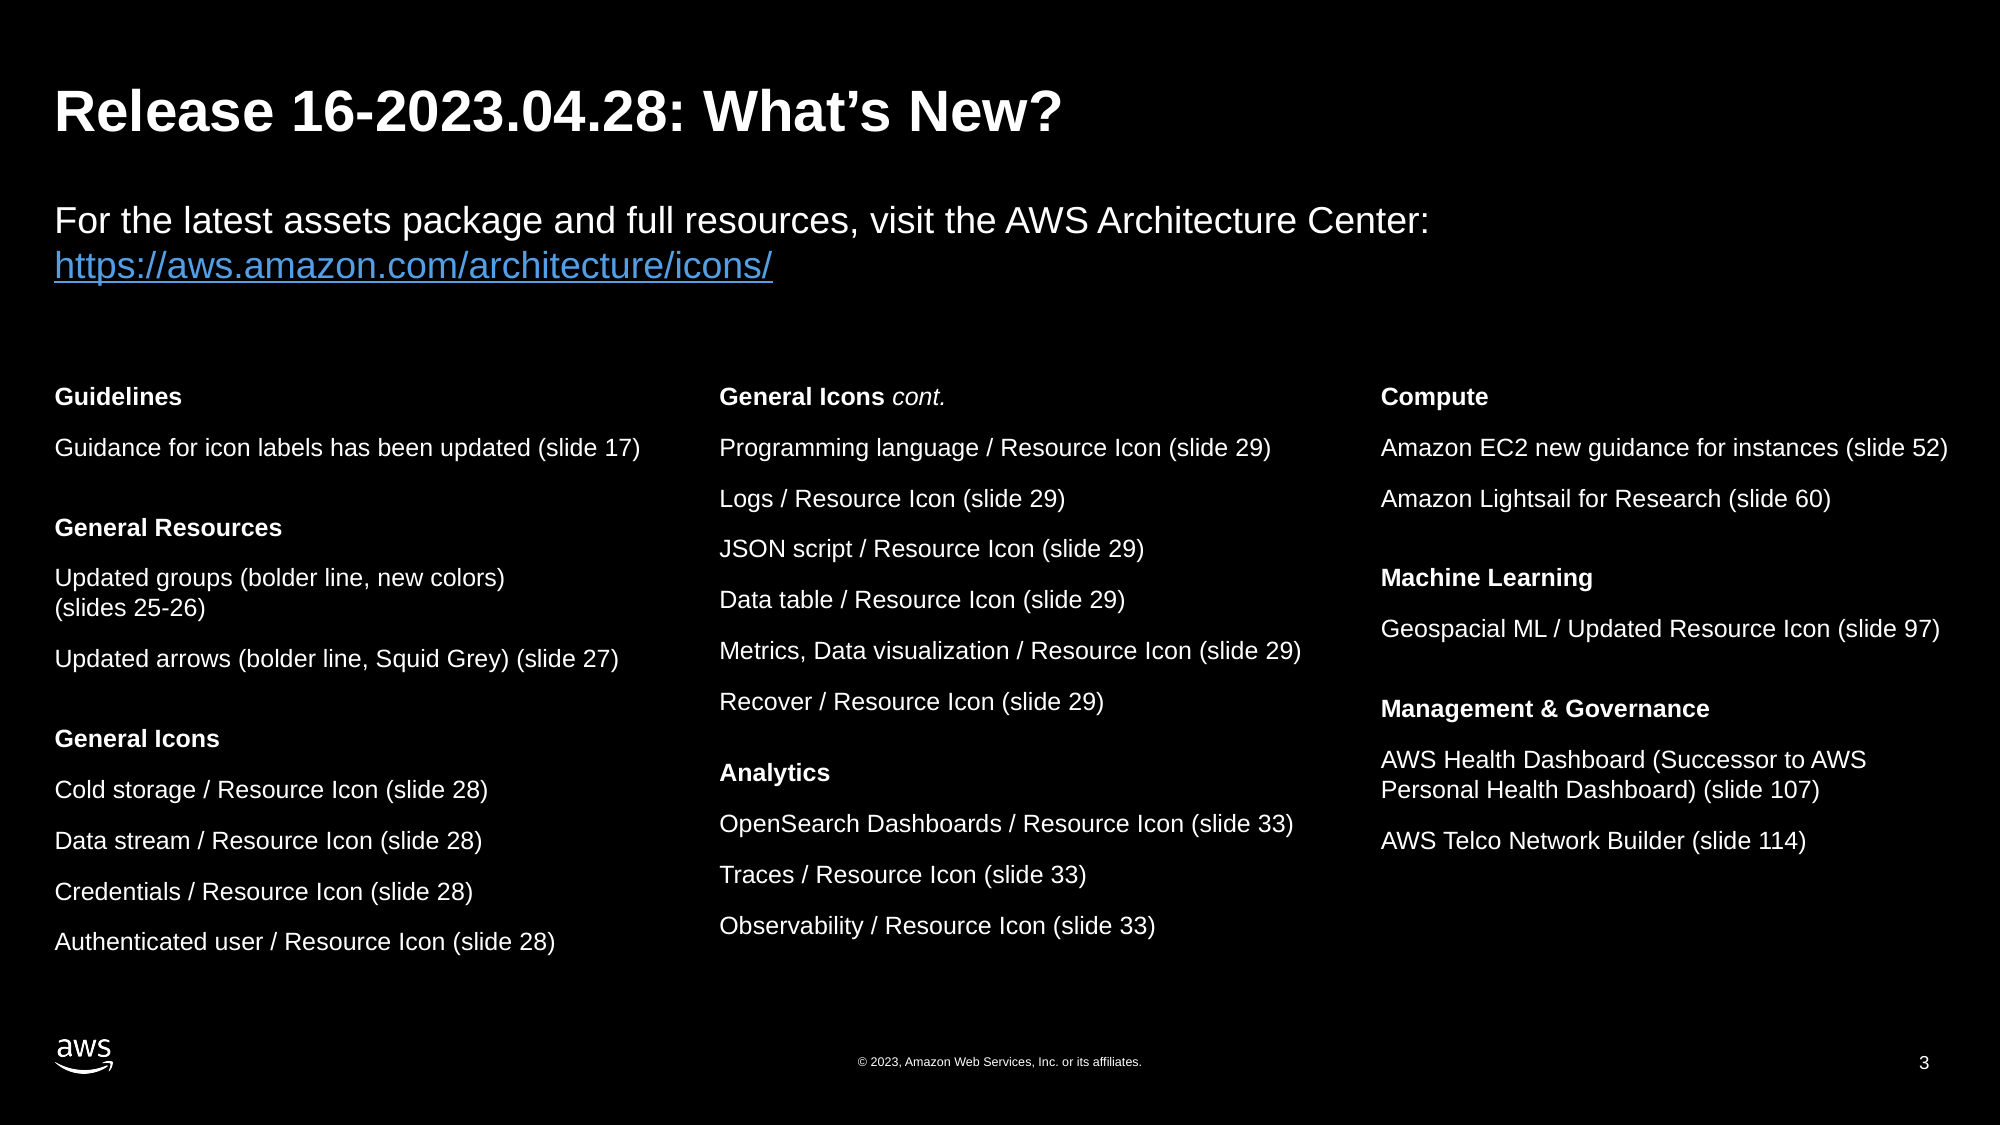

# Release 16-2023.04.28: What’s New?
For the latest assets package and full resources, visit the AWS Architecture Center: https://aws.amazon.com/architecture/icons/
Guidelines
Guidance for icon labels has been updated (slide 17)
General Resources
Updated groups (bolder line, new colors)
(slides 25-26)
Updated arrows (bolder line, Squid Grey) (slide 27)
General Icons
Cold storage / Resource Icon (slide 28)
Data stream / Resource Icon (slide 28)
Credentials / Resource Icon (slide 28)
Authenticated user / Resource Icon (slide 28)
General Icons cont.
Programming language / Resource Icon (slide 29)
Logs / Resource Icon (slide 29)
JSON script / Resource Icon (slide 29)
Data table / Resource Icon (slide 29)
Metrics, Data visualization / Resource Icon (slide 29)
Recover / Resource Icon (slide 29)
Analytics
OpenSearch Dashboards / Resource Icon (slide 33)
Traces / Resource Icon (slide 33)
Observability / Resource Icon (slide 33)

Compute
Amazon EC2 new guidance for instances (slide 52)
Amazon Lightsail for Research (slide 60)
Machine Learning
Geospacial ML / Updated Resource Icon (slide 97)
Management & Governance
AWS Health Dashboard (Successor to AWS Personal Health Dashboard) (slide 107)
AWS Telco Network Builder (slide 114)

© 2023, Amazon Web Services, Inc. or its affiliates.
3